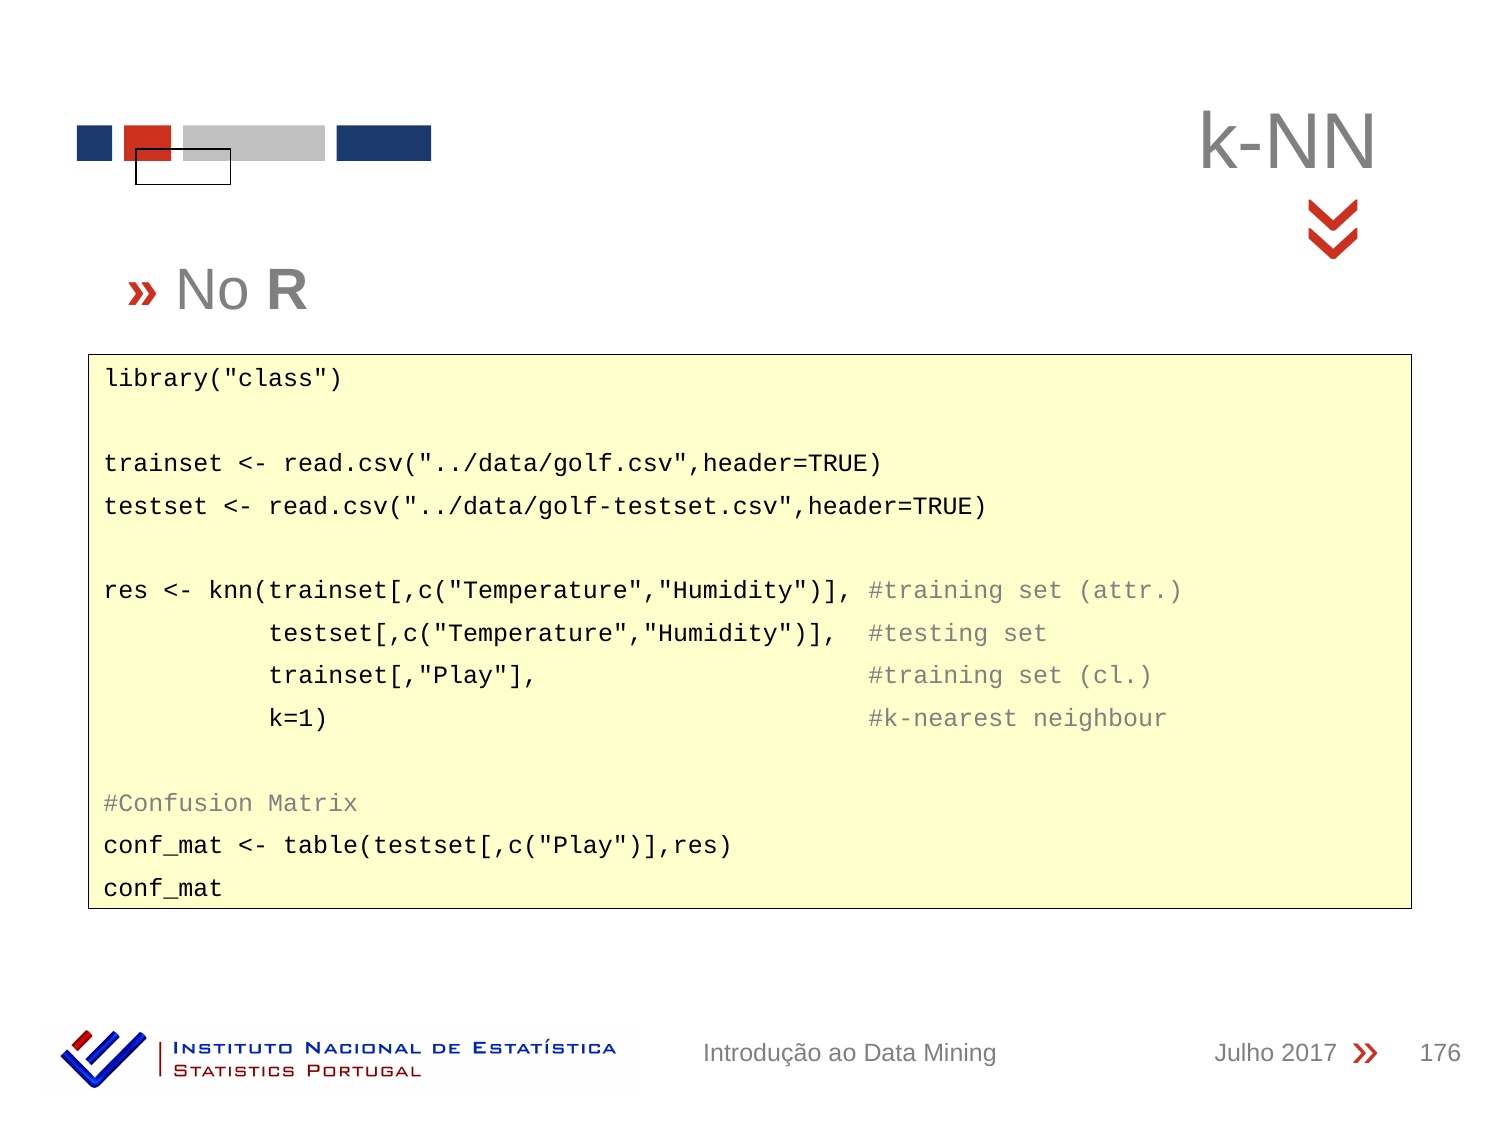

k-NN
«
» No R
library("class")

trainset <- read.csv("../data/golf.csv",header=TRUE)
testset <- read.csv("../data/golf-testset.csv",header=TRUE)

res <- knn(trainset[,c("Temperature","Humidity")], #training set (attr.)
           testset[,c("Temperature","Humidity")],  #testing set
           trainset[,"Play"],                      #training set (cl.)
           k=1)                                    #k-nearest neighbour

#Confusion Matrix
conf_mat <- table(testset[,c("Play")],res)
conf_mat
Introdução ao Data Mining
Julho 2017
176
«